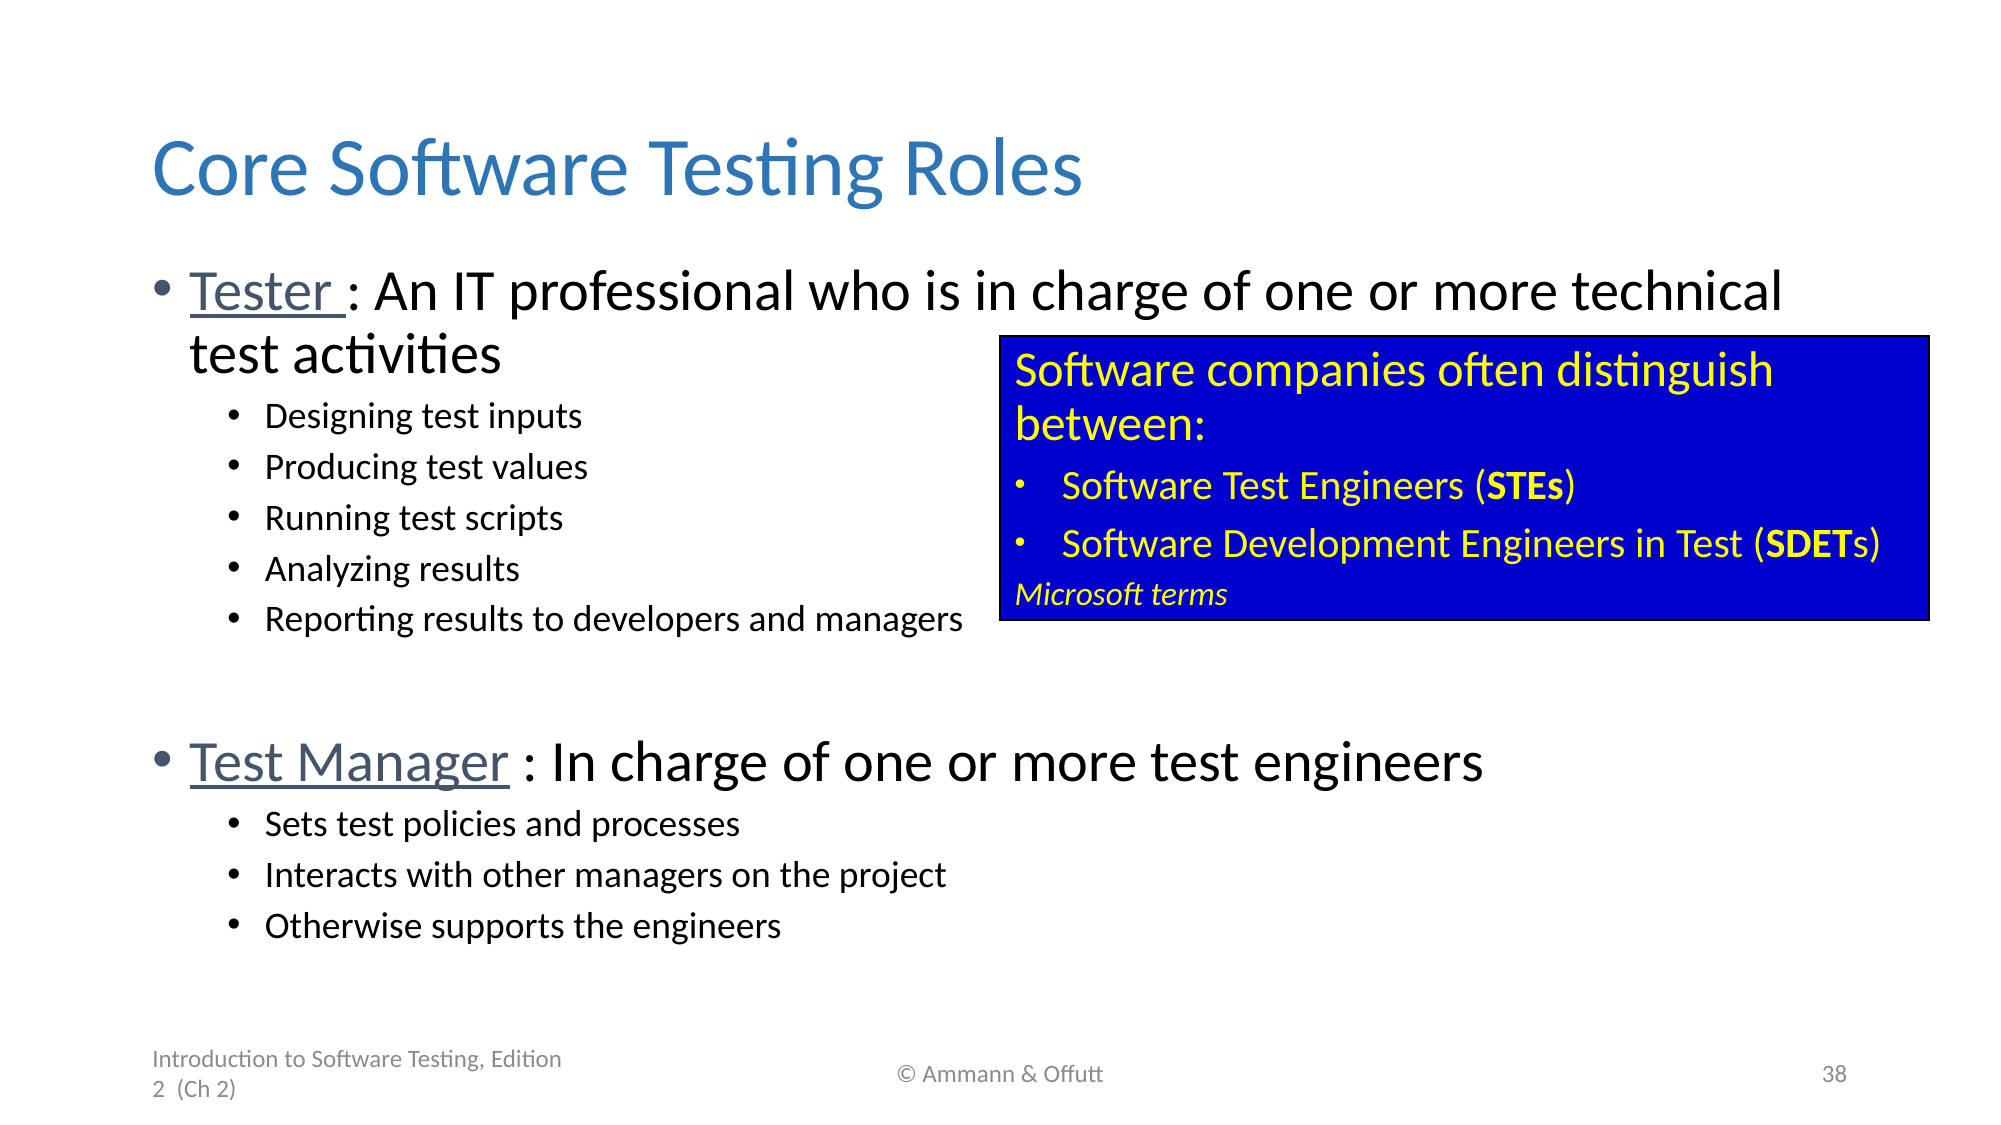

# Core Software Testing Roles
Tester : An IT professional who is in charge of one or more technical test activities
Designing test inputs
Producing test values
Running test scripts
Analyzing results
Reporting results to developers and managers

Test Manager : In charge of one or more test engineers
Sets test policies and processes
Interacts with other managers on the project
Otherwise supports the engineers
Software companies often distinguish between:
Software Test Engineers (STEs)
Software Development Engineers in Test (SDETs)
Microsoft terms
Introduction to Software Testing, Edition 2  (Ch 2)
© Ammann & Offutt
38